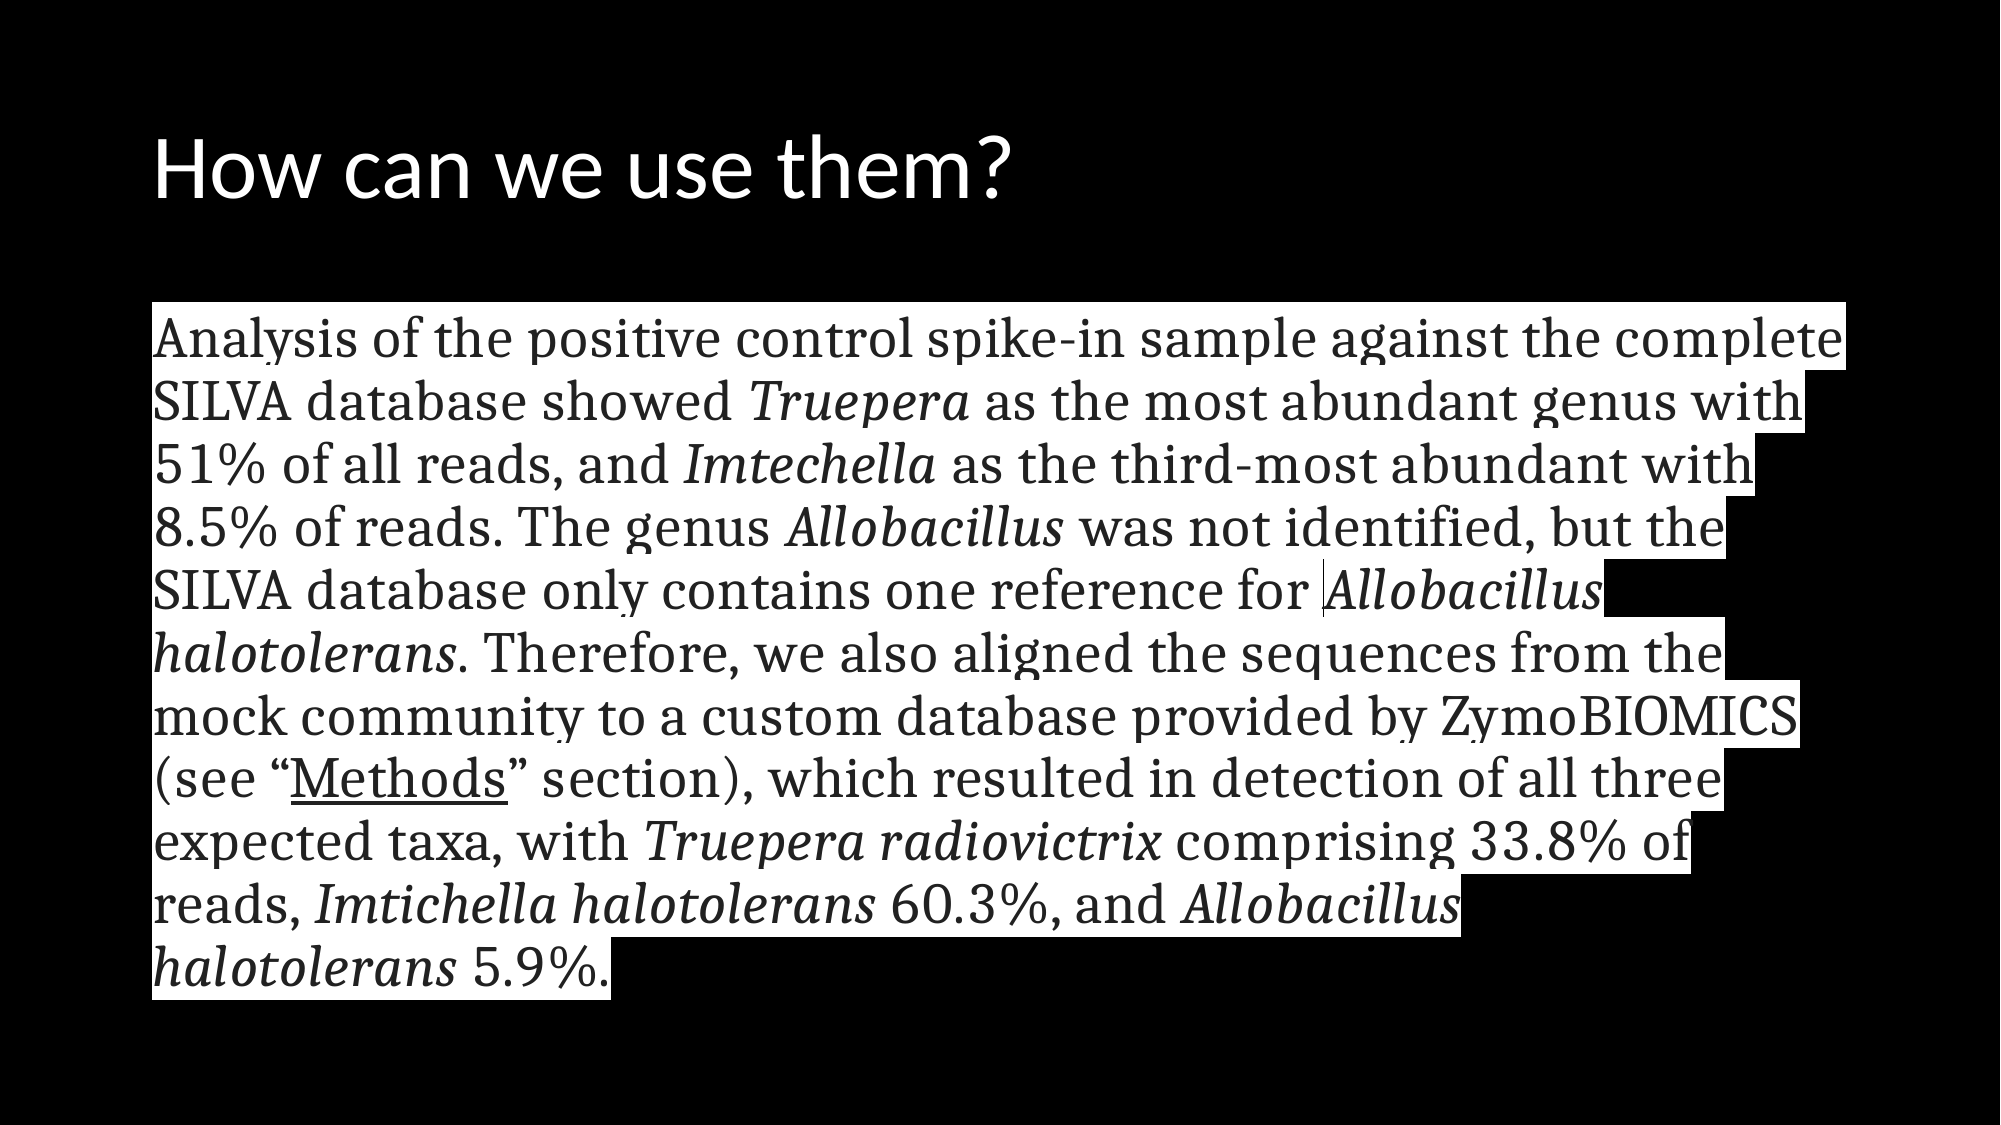

# How can we use them?
Analysis of the positive control spike-in sample against the complete SILVA database showed Truepera as the most abundant genus with 51% of all reads, and Imtechella as the third-most abundant with 8.5% of reads. The genus Allobacillus was not identified, but the SILVA database only contains one reference for Allobacillus halotolerans. Therefore, we also aligned the sequences from the mock community to a custom database provided by ZymoBIOMICS (see “Methods” section), which resulted in detection of all three expected taxa, with Truepera radiovictrix comprising 33.8% of reads, Imtichella halotolerans 60.3%, and Allobacillus halotolerans 5.9%.